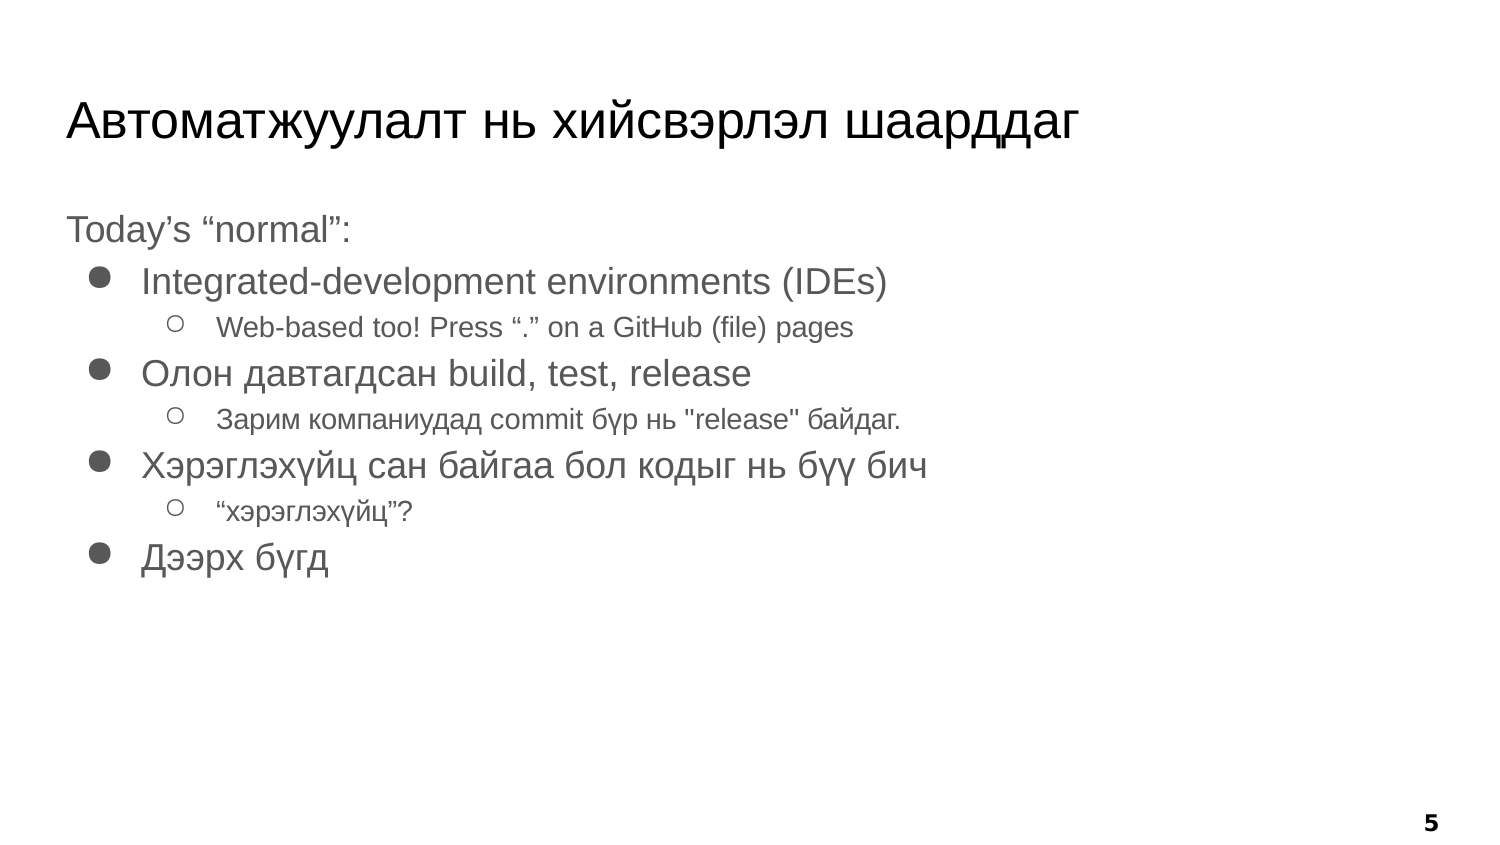

# Автоматжуулалт нь хийсвэрлэл шаарддаг
Today’s “normal”:
Integrated-development environments (IDEs)
Web-based too! Press “.” on a GitHub (file) pages
Олон давтагдсан build, test, release
Зарим компаниудад commit бүр нь "release" байдаг.
Хэрэглэхүйц сан байгаа бол кодыг нь бүү бич
“хэрэглэхүйц”?
Дээрх бүгд
5